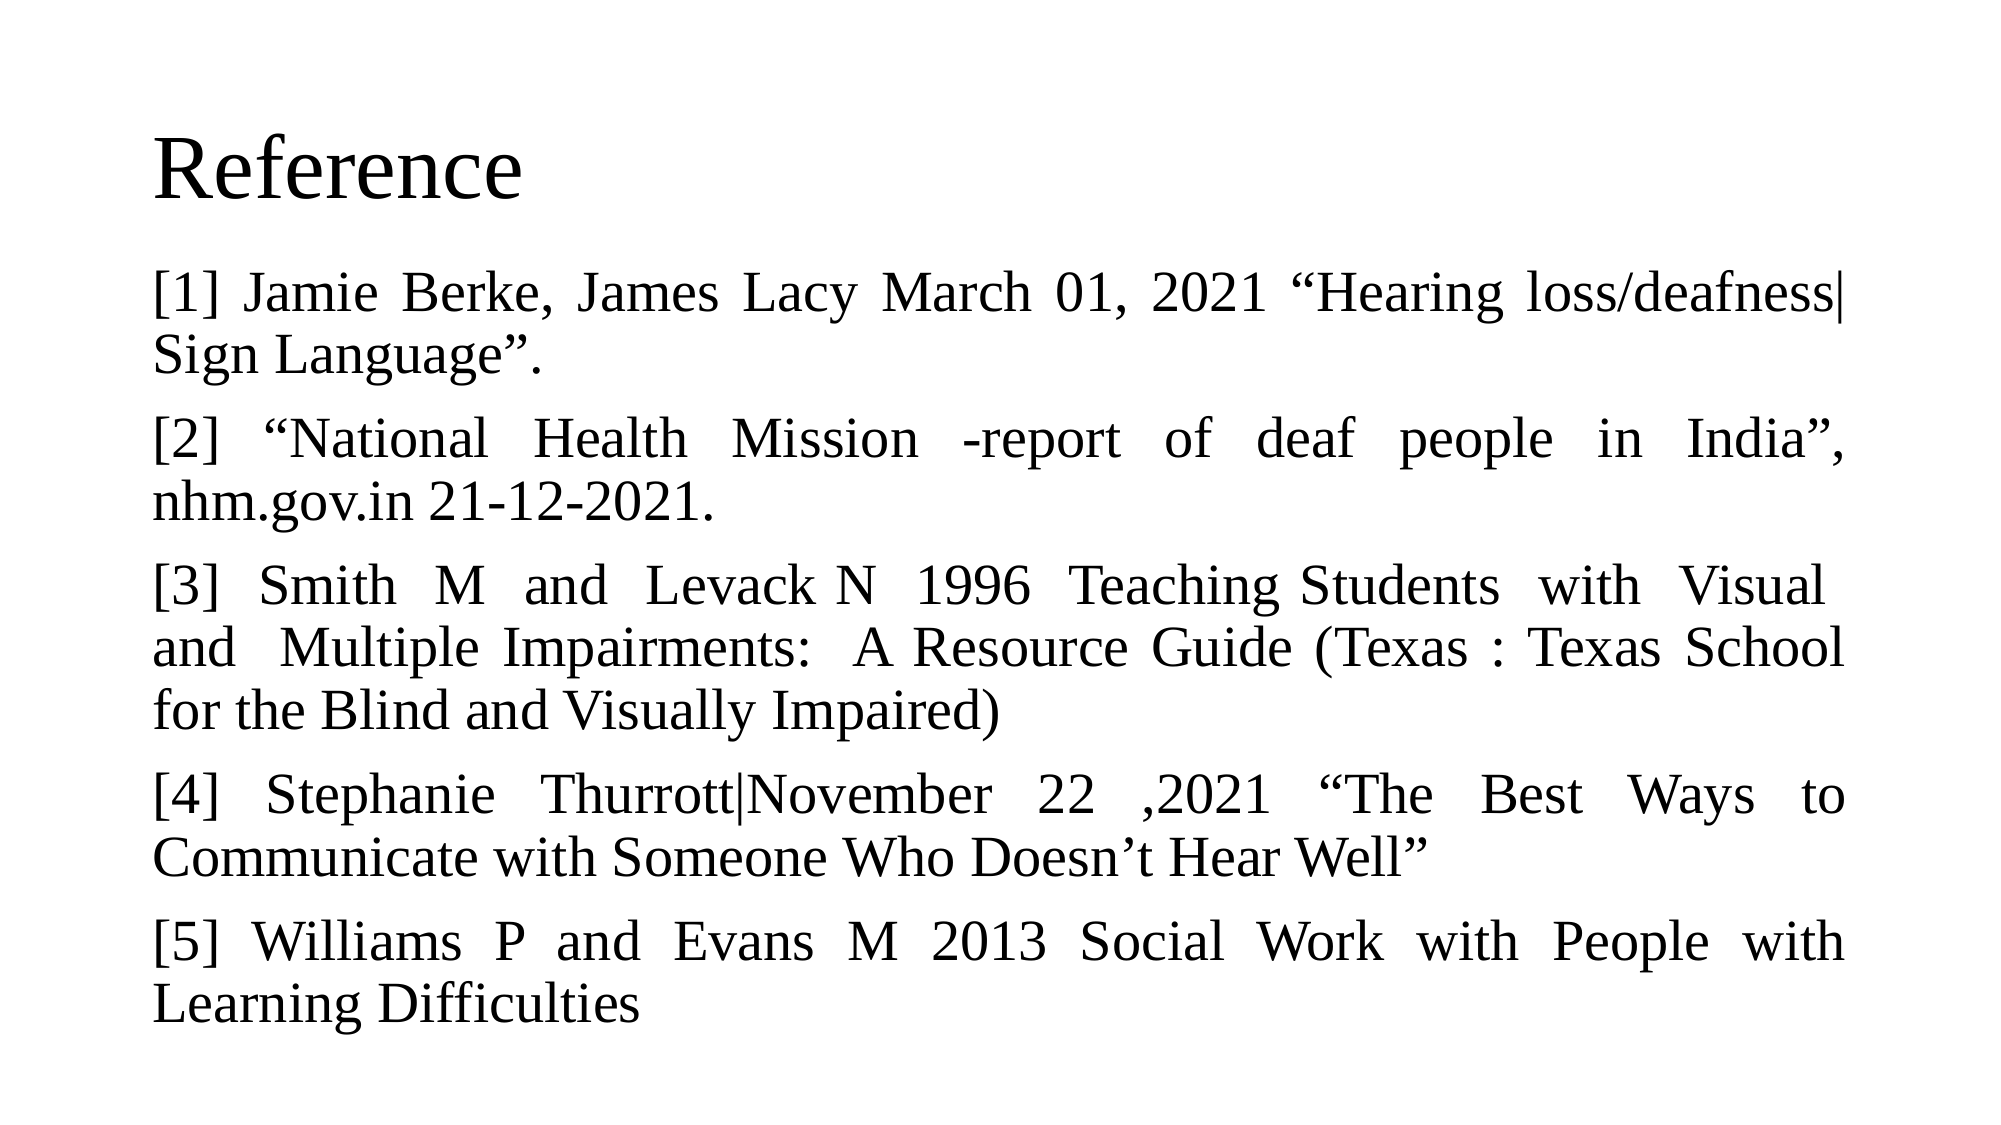

# Reference
[1] Jamie Berke, James Lacy March 01, 2021 “Hearing loss/deafness| Sign Language”.
[2] “National Health Mission -report of deaf people in India”, nhm.gov.in 21-12-2021.
[3]  Smith  M  and  Levack N  1996  Teaching Students  with  Visual  and  Multiple Impairments:  A Resource Guide (Texas : Texas School for the Blind and Visually Impaired)
[4] Stephanie Thurrott|November 22 ,2021 “The Best Ways to Communicate with Someone Who Doesn’t Hear Well”
[5] Williams P and Evans M 2013 Social Work with People with Learning Difficulties